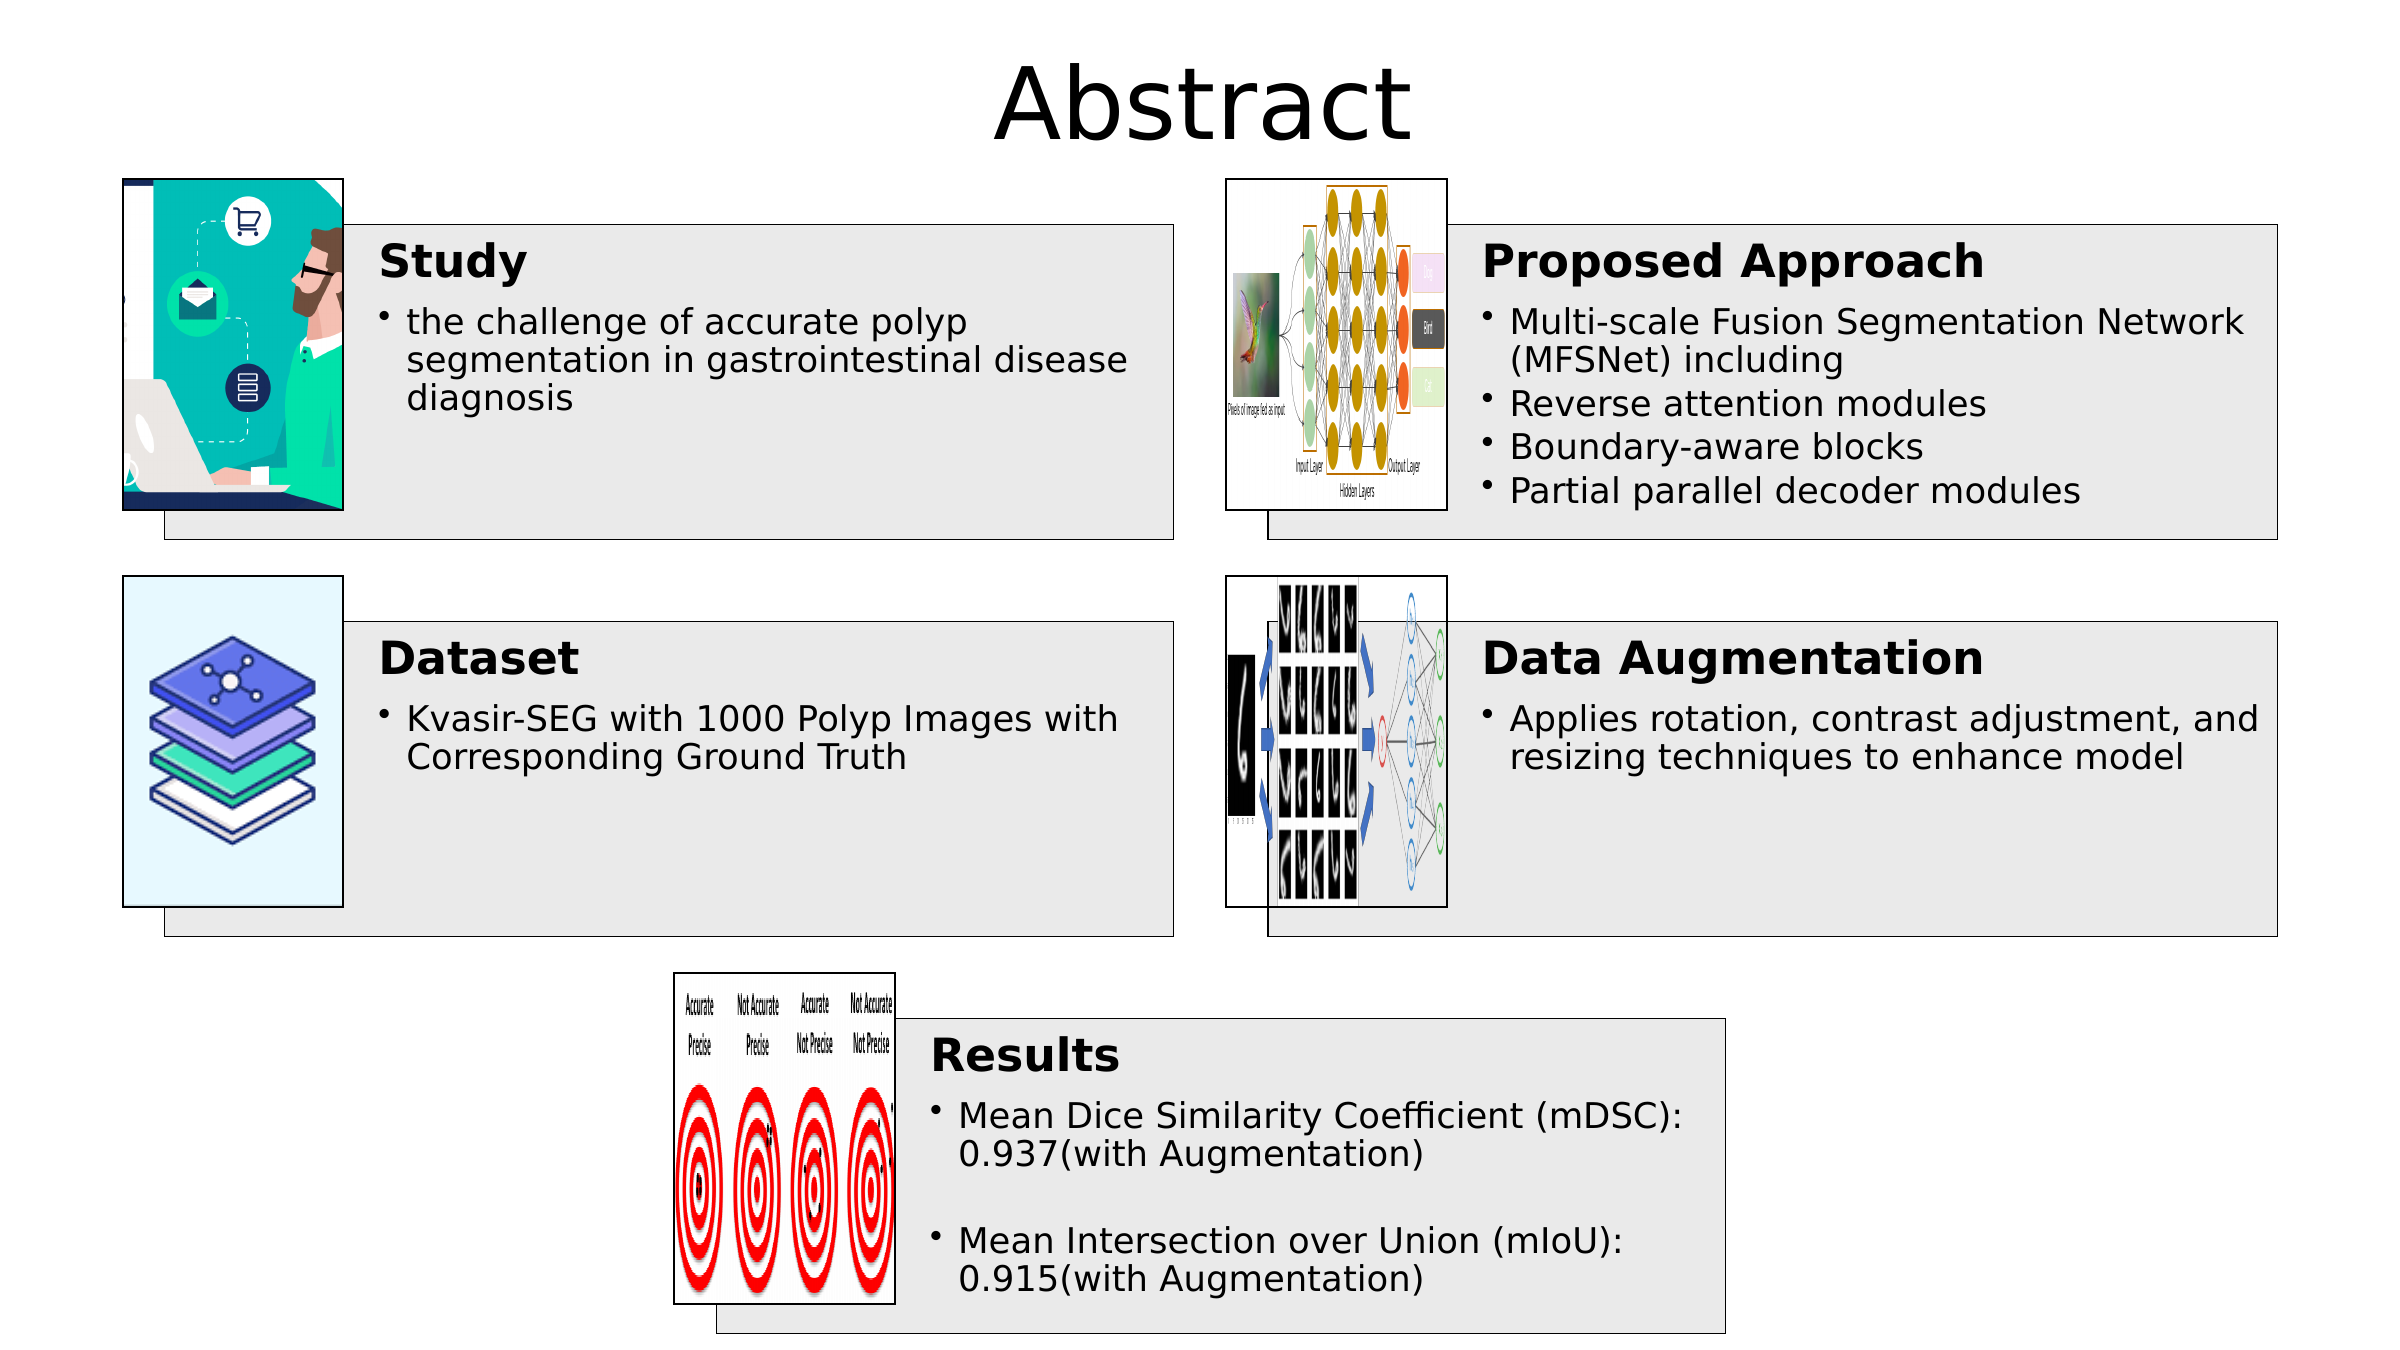

Abstract
Study
the challenge of accurate polyp segmentation in gastrointestinal disease diagnosis
Proposed Approach
Multi-scale Fusion Segmentation Network (MFSNet) including
Reverse attention modules
Boundary-aware blocks
Partial parallel decoder modules
Dataset
Kvasir-SEG with 1000 Polyp Images with Corresponding Ground Truth
Data Augmentation
Applies rotation, contrast adjustment, and resizing techniques to enhance model
Results
Mean Dice Similarity Coefficient (mDSC): 0.937(with Augmentation)

Mean Intersection over Union (mIoU): 0.915(with Augmentation)